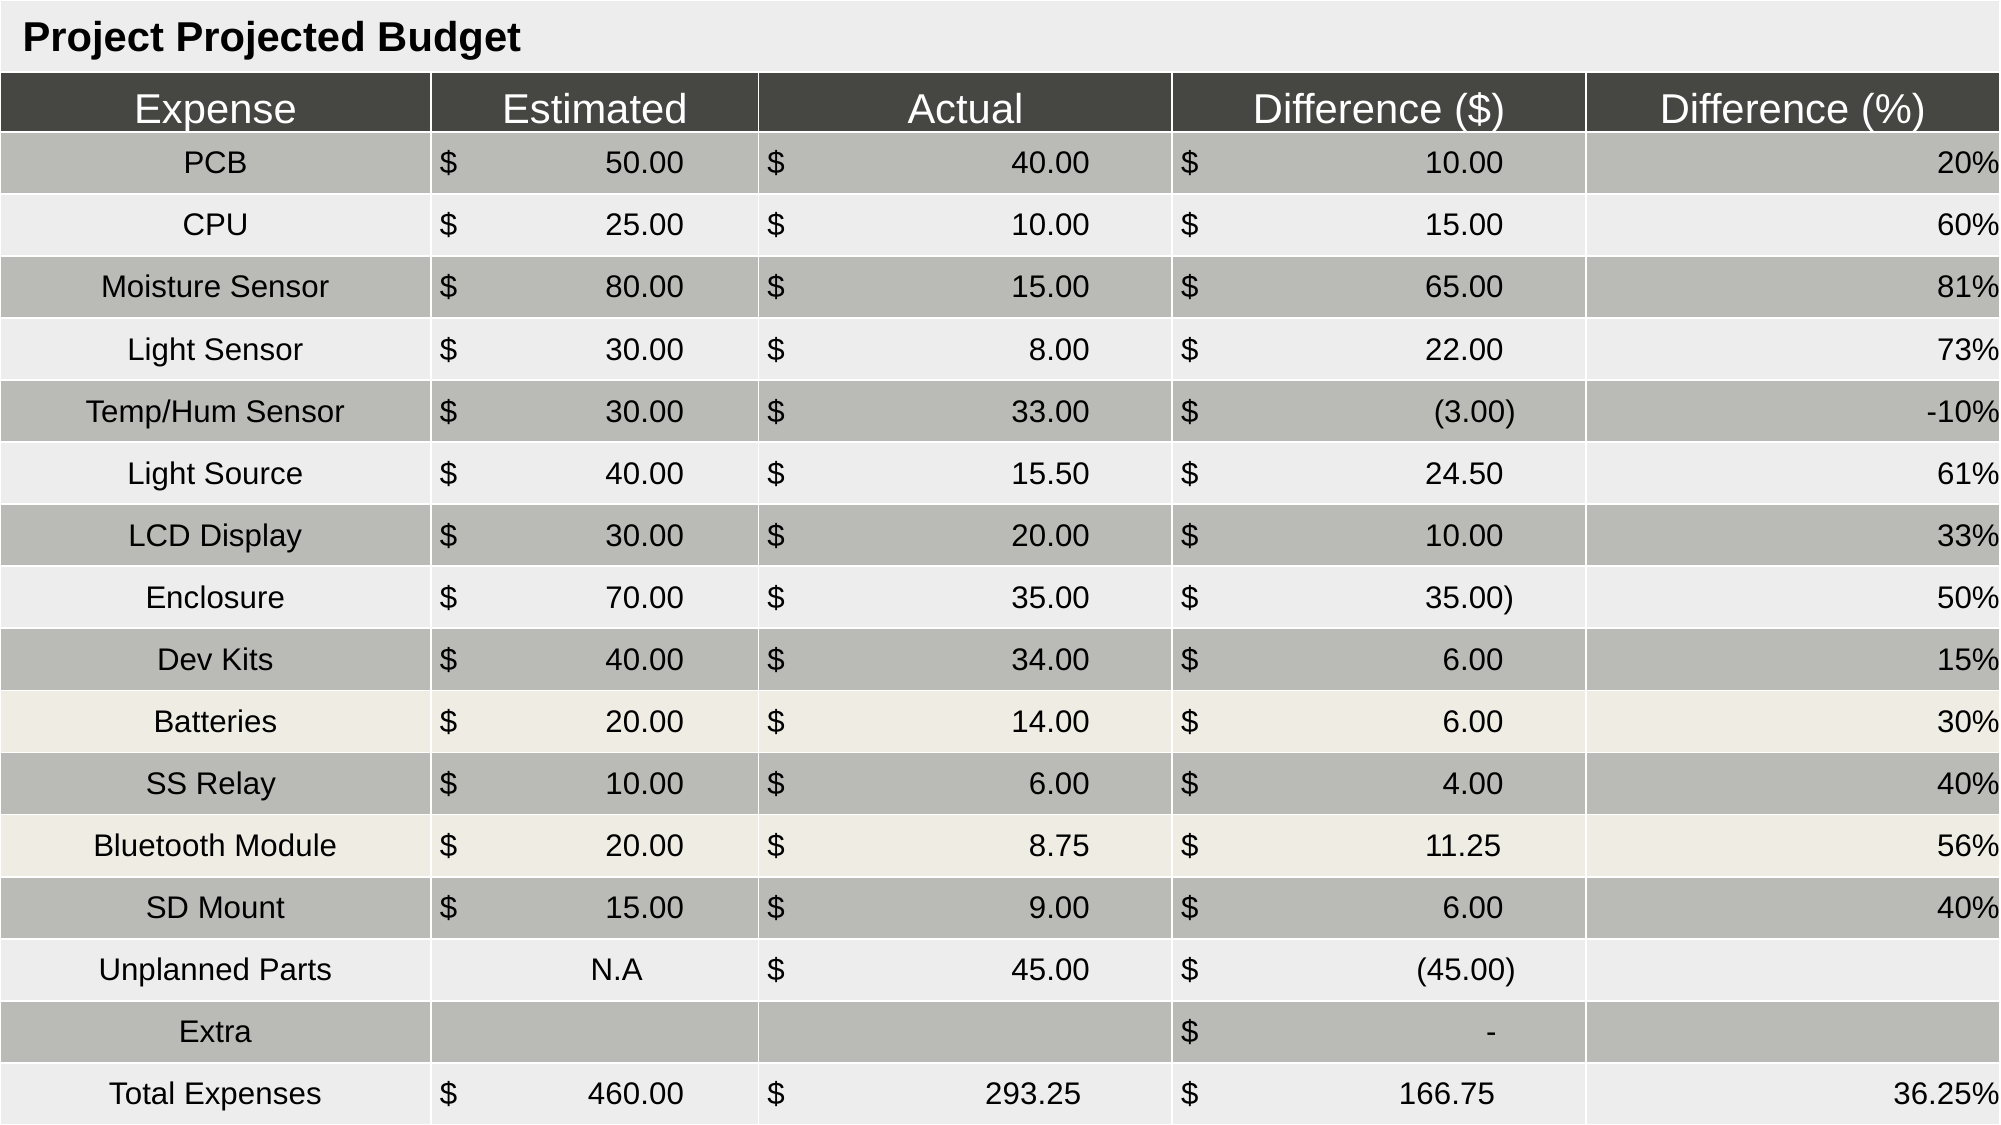

| Project Projected Budget |  |  |  |  |
| --- | --- | --- | --- | --- |
| Expense | Estimated | Actual | Difference ($) | Difference (%) |
| PCB | $ 50.00 | $ 40.00 | $ 10.00 | 20% |
| CPU | $ 25.00 | $ 10.00 | $ 15.00 | 60% |
| Moisture Sensor | $ 80.00 | $ 15.00 | $ 65.00 | 81% |
| Light Sensor | $ 30.00 | $ 8.00 | $ 22.00 | 73% |
| Temp/Hum Sensor | $ 30.00 | $ 33.00 | $ (3.00) | -10% |
| Light Source | $ 40.00 | $ 15.50 | $ 24.50 | 61% |
| LCD Display | $ 30.00 | $ 20.00 | $ 10.00 | 33% |
| Enclosure | $ 70.00 | $ 35.00 | $ 35.00) | 50% |
| Dev Kits | $ 40.00 | $ 34.00 | $ 6.00 | 15% |
| Batteries | $ 20.00 | $ 14.00 | $ 6.00 | 30% |
| SS Relay | $ 10.00 | $ 6.00 | $ 4.00 | 40% |
| Bluetooth Module | $ 20.00 | $ 8.75 | $ 11.25 | 56% |
| SD Mount | $ 15.00 | $ 9.00 | $ 6.00 | 40% |
| Unplanned Parts | N.A | $ 45.00 | $ (45.00) |  |
| Extra |  |  | $ - |  |
| Total Expenses | $ 460.00 | $ 293.25 | $ 166.75 | 36.25% |